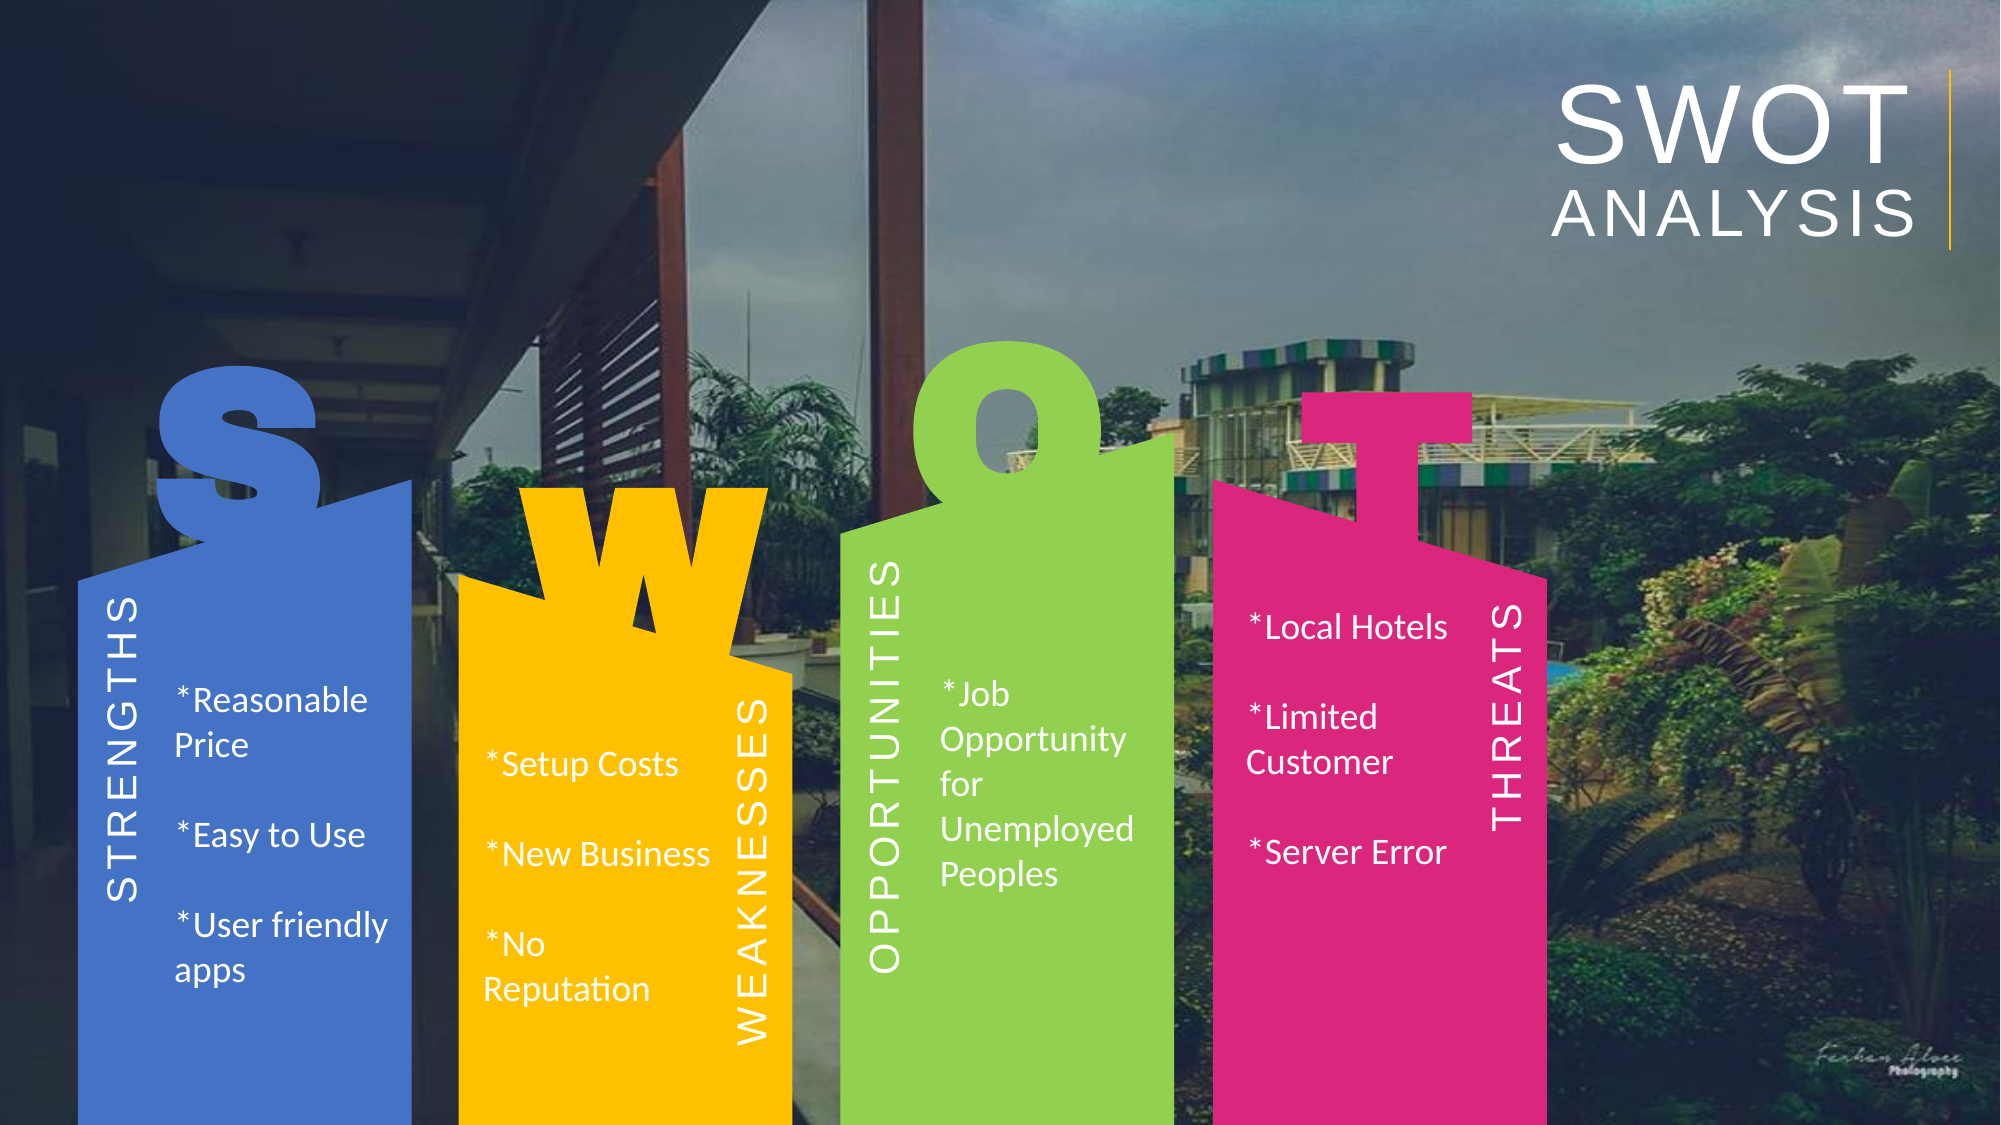

SWOT ANALYSIS
O
S
T
W
*Local Hotels

*Limited Customer

*Server Error

*Job Opportunity  for Unemployed Peoples
*Reasonable Price

*Easy to Use

*User friendly apps

OPPORTUNITIES
STRENGTHS
THREATS
WEAKNESSES
*Setup Costs

*New Business

*No Reputation